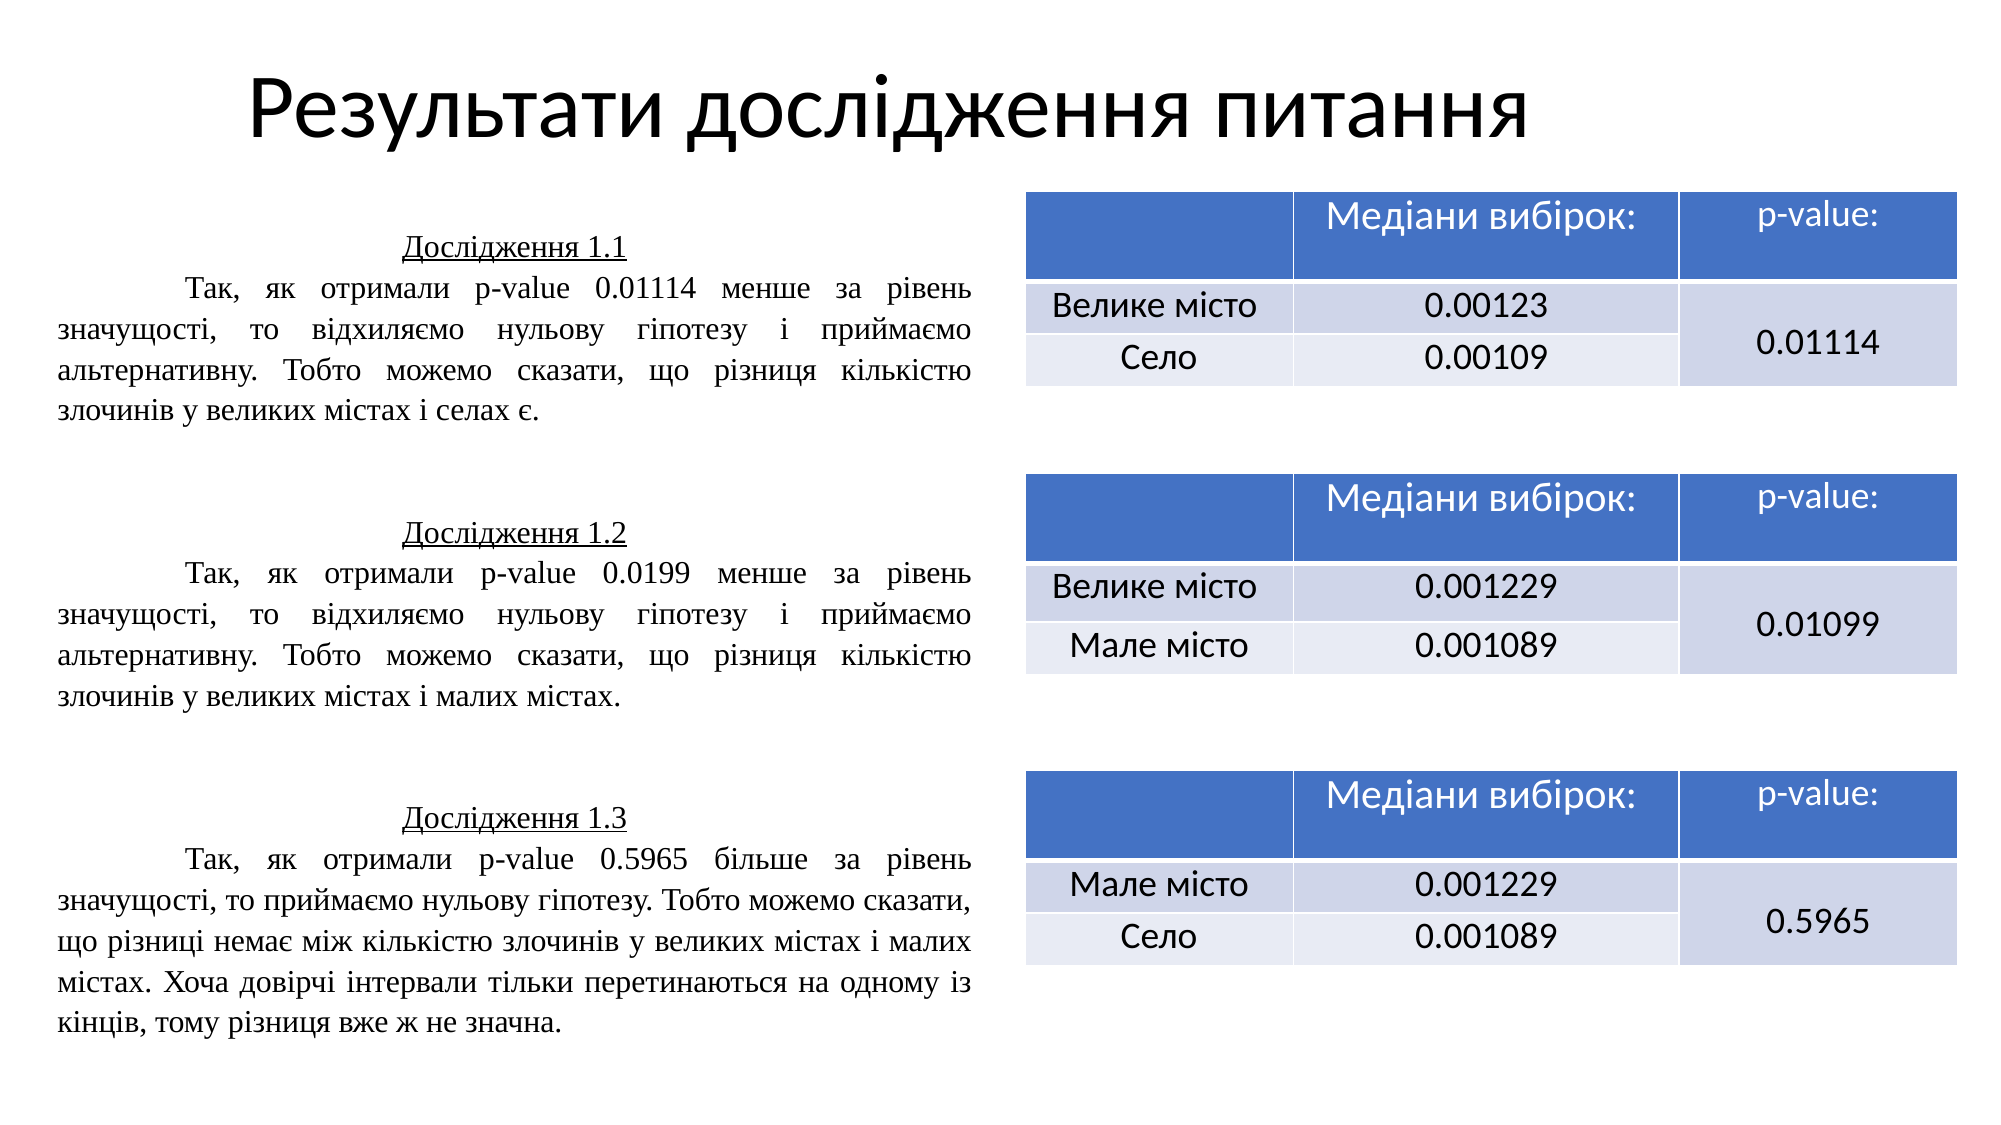

# Результати дослідження питання
|  | Медіани вибірок: | p-value: |
| --- | --- | --- |
| Велике місто | 0.00123 | 0.01114 |
| Село | 0.00109 |  |
Дослідження 1.1
	Так, як отримали p-value 0.01114 менше за рівень значущості, то відхиляємо нульову гіпотезу і приймаємо альтернативну. Тобто можемо сказати, що різниця кількістю злочинів у великих містах і селах є.

Дослідження 1.2
	Так, як отримали p-value 0.0199 менше за рівень значущості, то відхиляємо нульову гіпотезу і приймаємо альтернативну. Тобто можемо сказати, що різниця кількістю злочинів у великих містах і малих містах.

Дослідження 1.3
	Так, як отримали p-value 0.5965 більше за рівень значущості, то приймаємо нульову гіпотезу. Тобто можемо сказати, що різниці немає між кількістю злочинів у великих містах і малих містах. Хоча довірчі інтервали тільки перетинаються на одному із кінців, тому різниця вже ж не значна.

|  | Медіани вибірок: | p-value: |
| --- | --- | --- |
| Велике місто | 0.001229 | 0.01099 |
| Мале місто | 0.001089 |  |
|  | Медіани вибірок: | p-value: |
| --- | --- | --- |
| Мале місто | 0.001229 | 0.5965 |
| Село | 0.001089 |  |